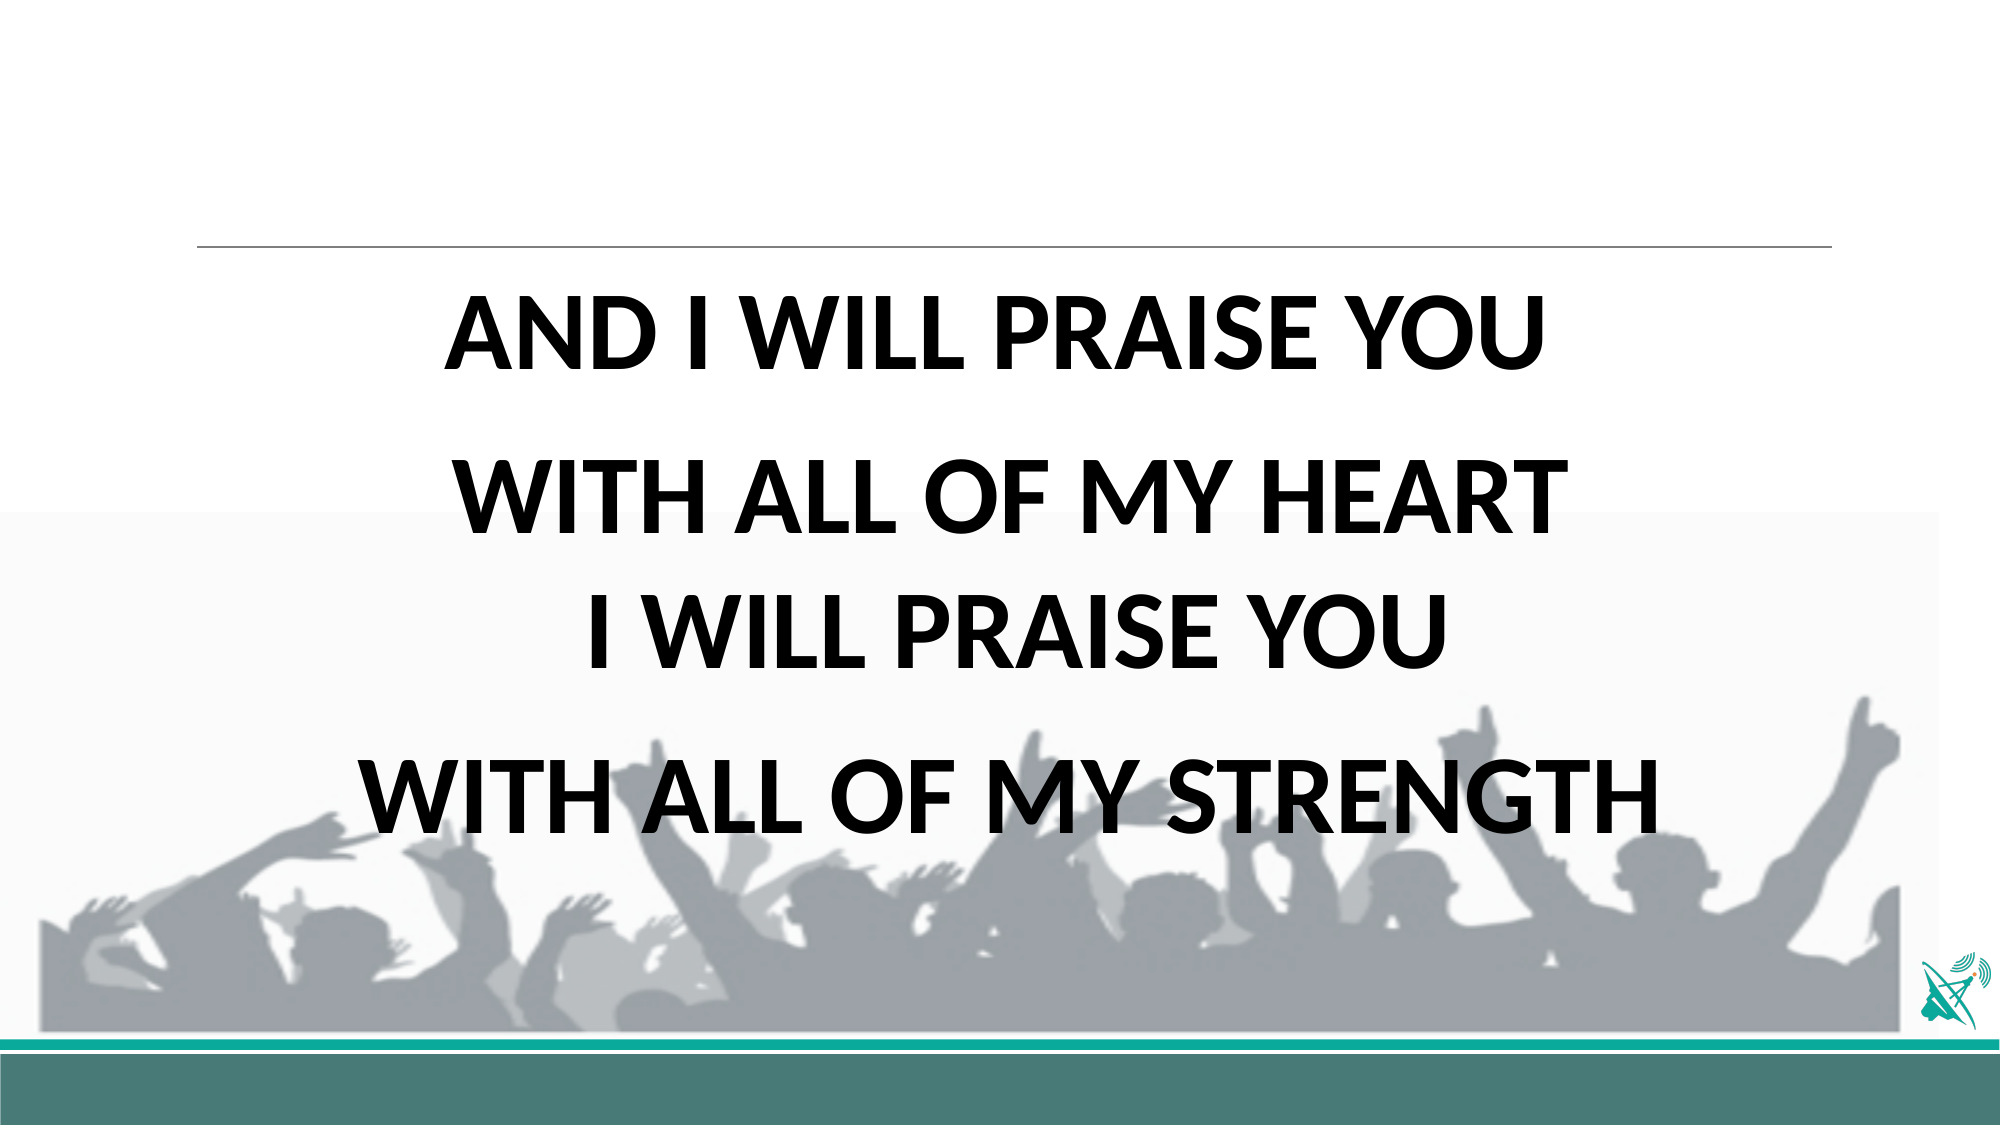

AND I WILL PRAISE YOU
WITH ALL OF MY HEART
 I WILL PRAISE YOU
WITH ALL OF MY STRENGTH